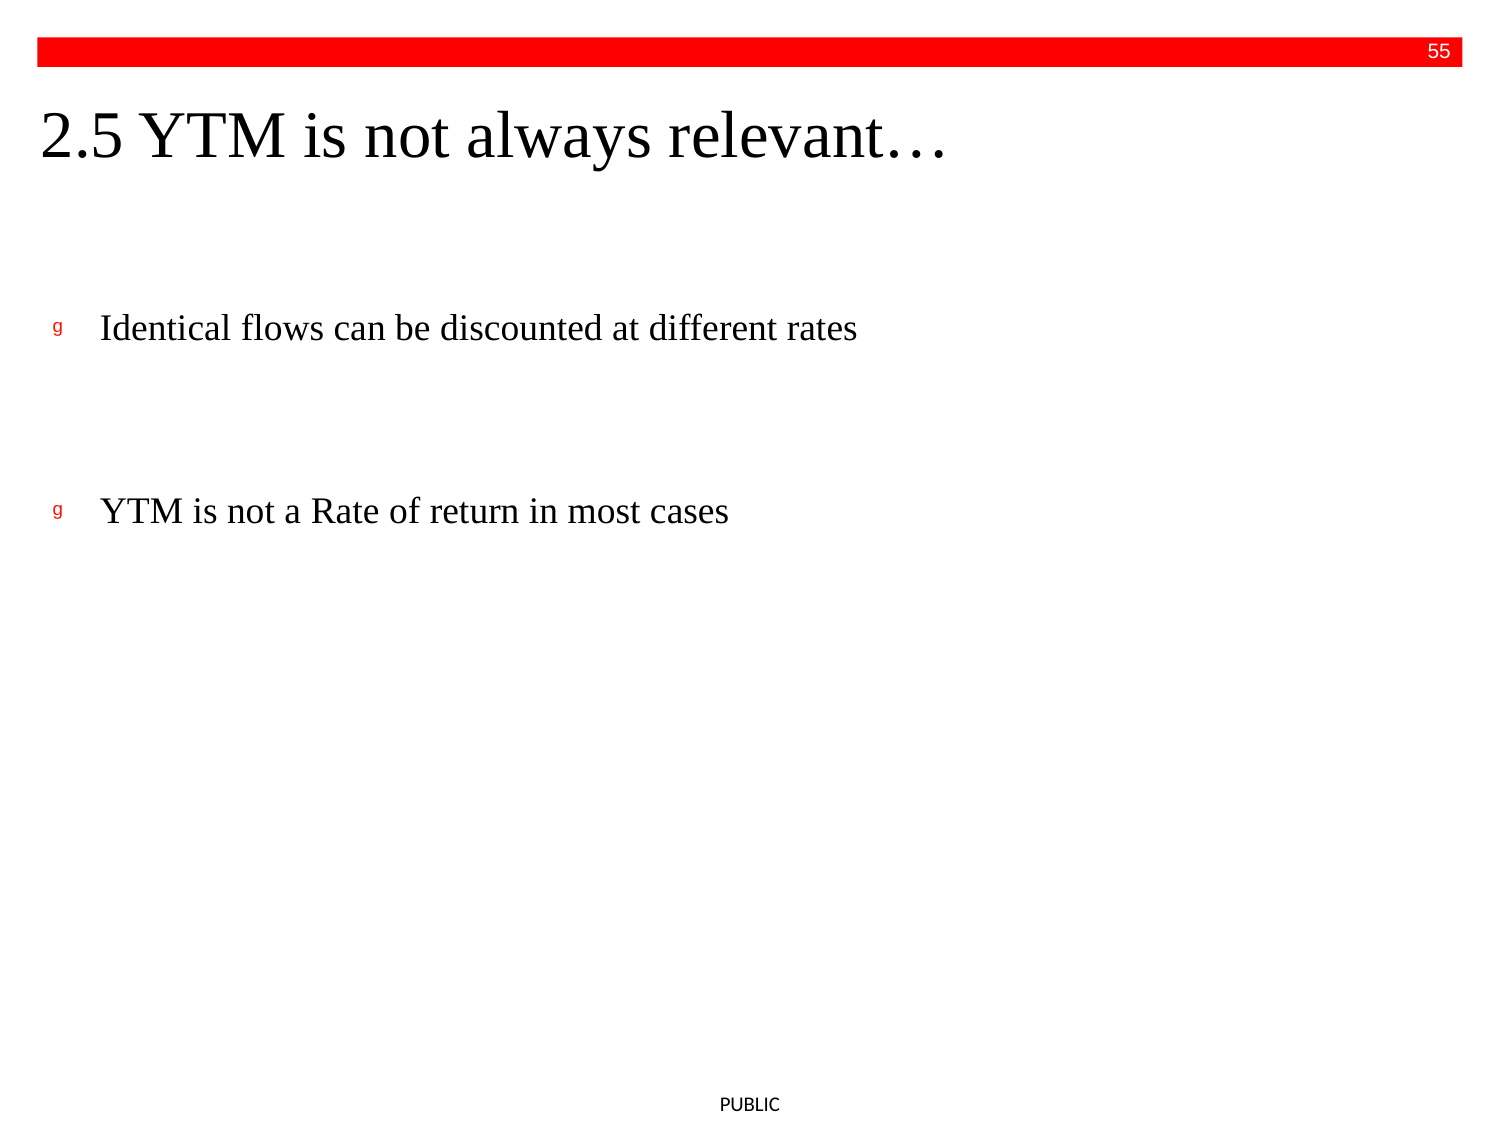

2.5 YTM is not always relevant…

Identical flows can be discounted at different rates

YTM is not a Rate of return in most cases